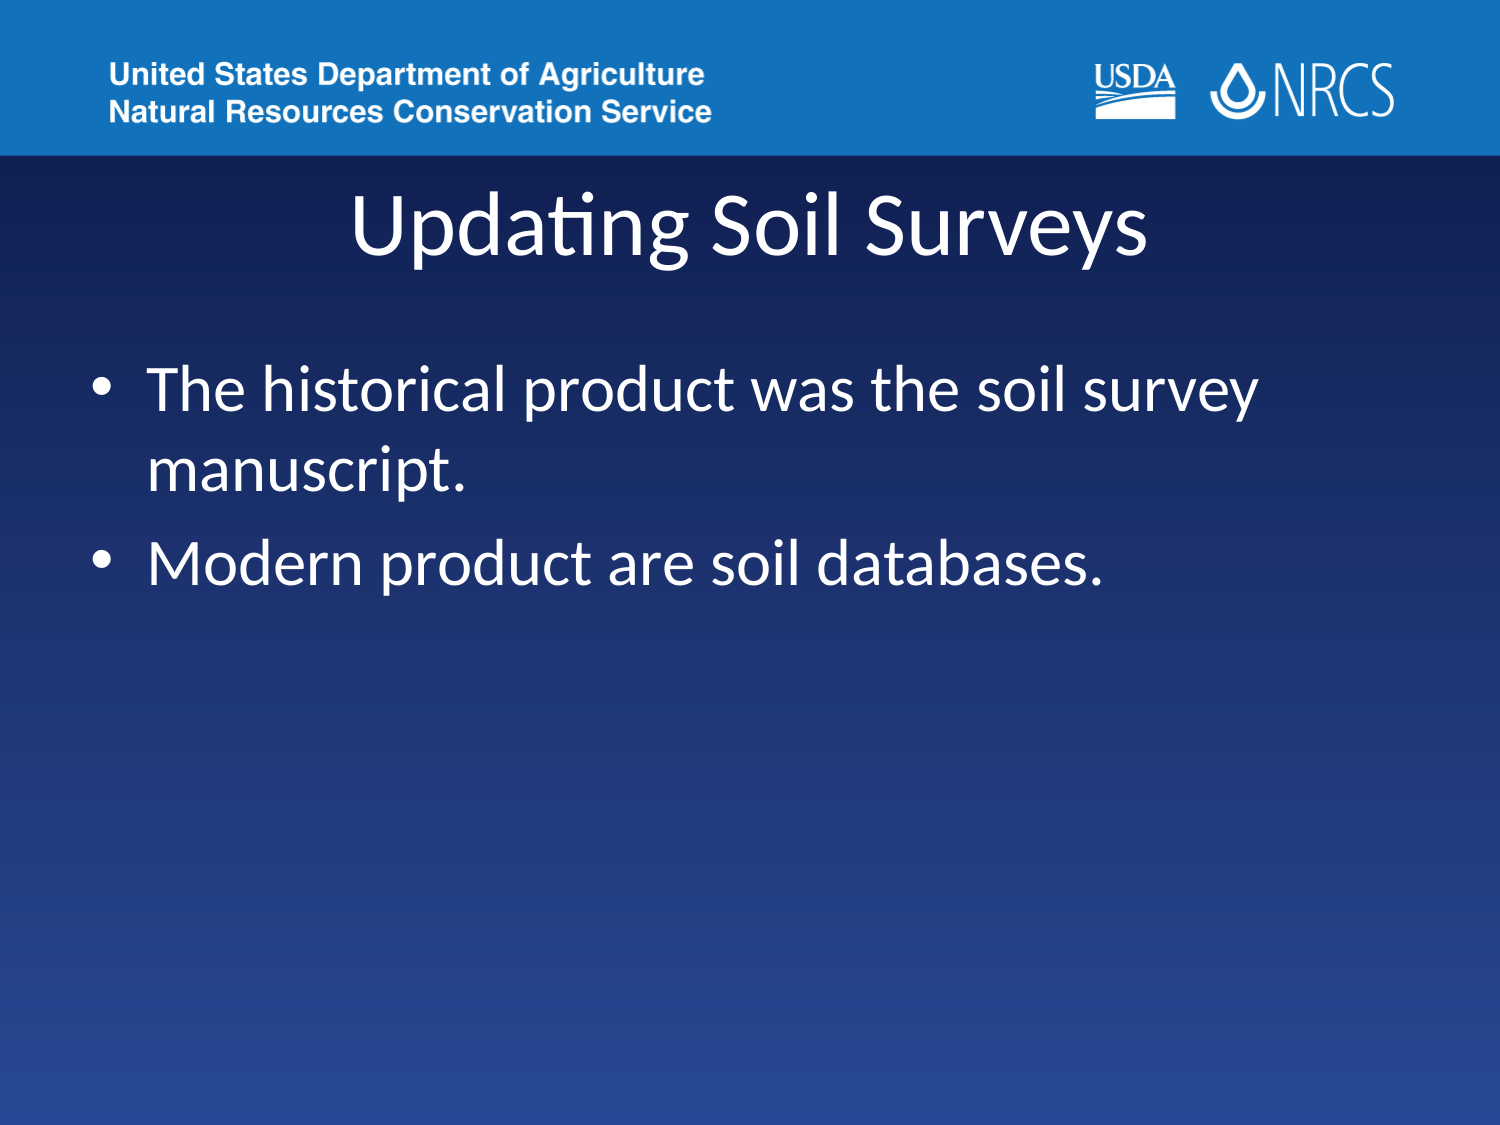

# Updating Soil Surveys
The historical product was the soil survey manuscript.
Modern product are soil databases.